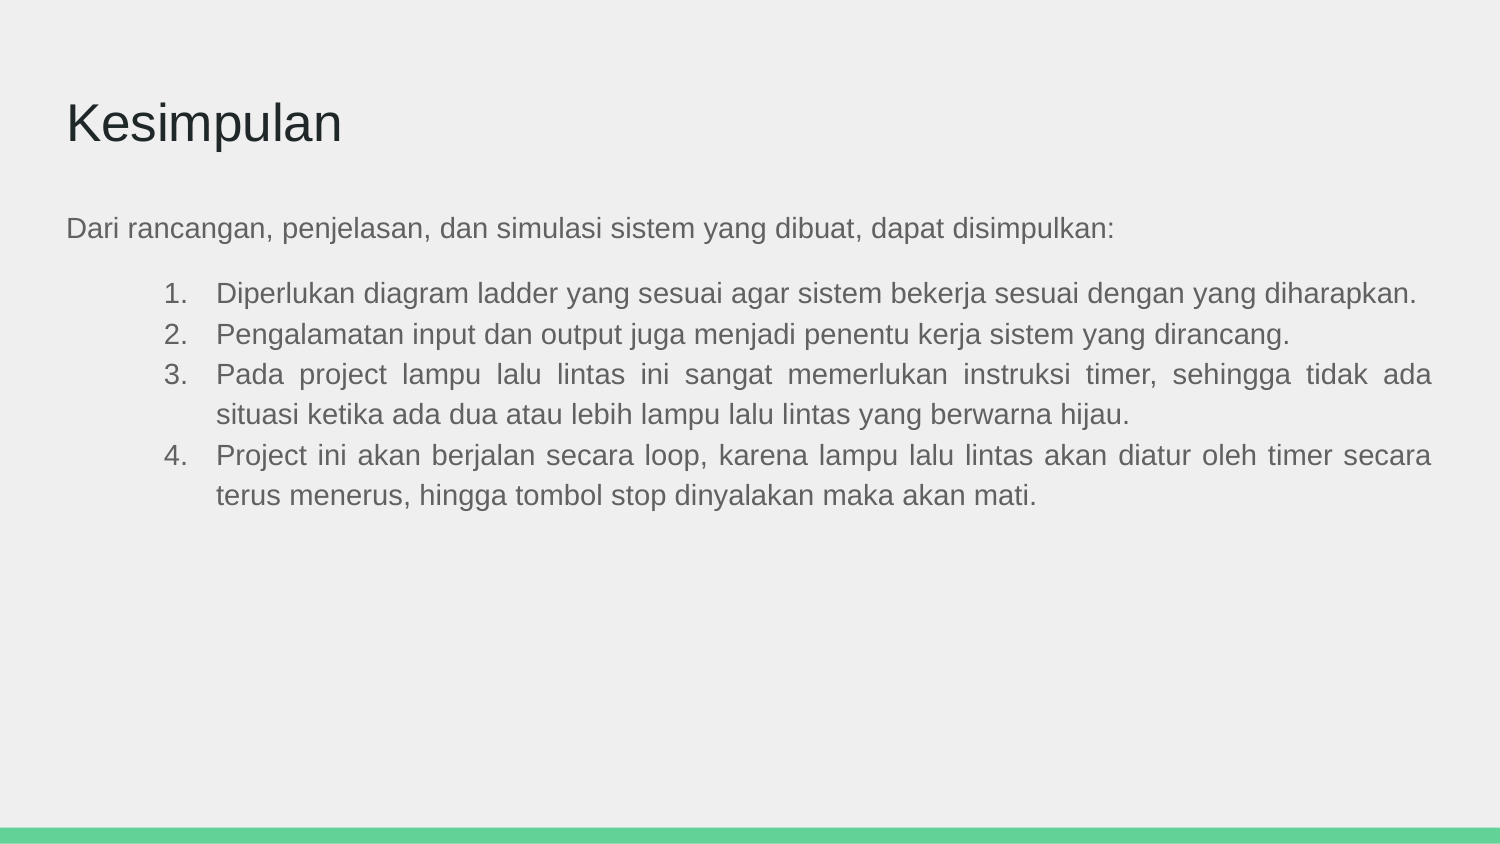

# Kesimpulan
Dari rancangan, penjelasan, dan simulasi sistem yang dibuat, dapat disimpulkan:
Diperlukan diagram ladder yang sesuai agar sistem bekerja sesuai dengan yang diharapkan.
Pengalamatan input dan output juga menjadi penentu kerja sistem yang dirancang.
Pada project lampu lalu lintas ini sangat memerlukan instruksi timer, sehingga tidak ada situasi ketika ada dua atau lebih lampu lalu lintas yang berwarna hijau.
Project ini akan berjalan secara loop, karena lampu lalu lintas akan diatur oleh timer secara terus menerus, hingga tombol stop dinyalakan maka akan mati.